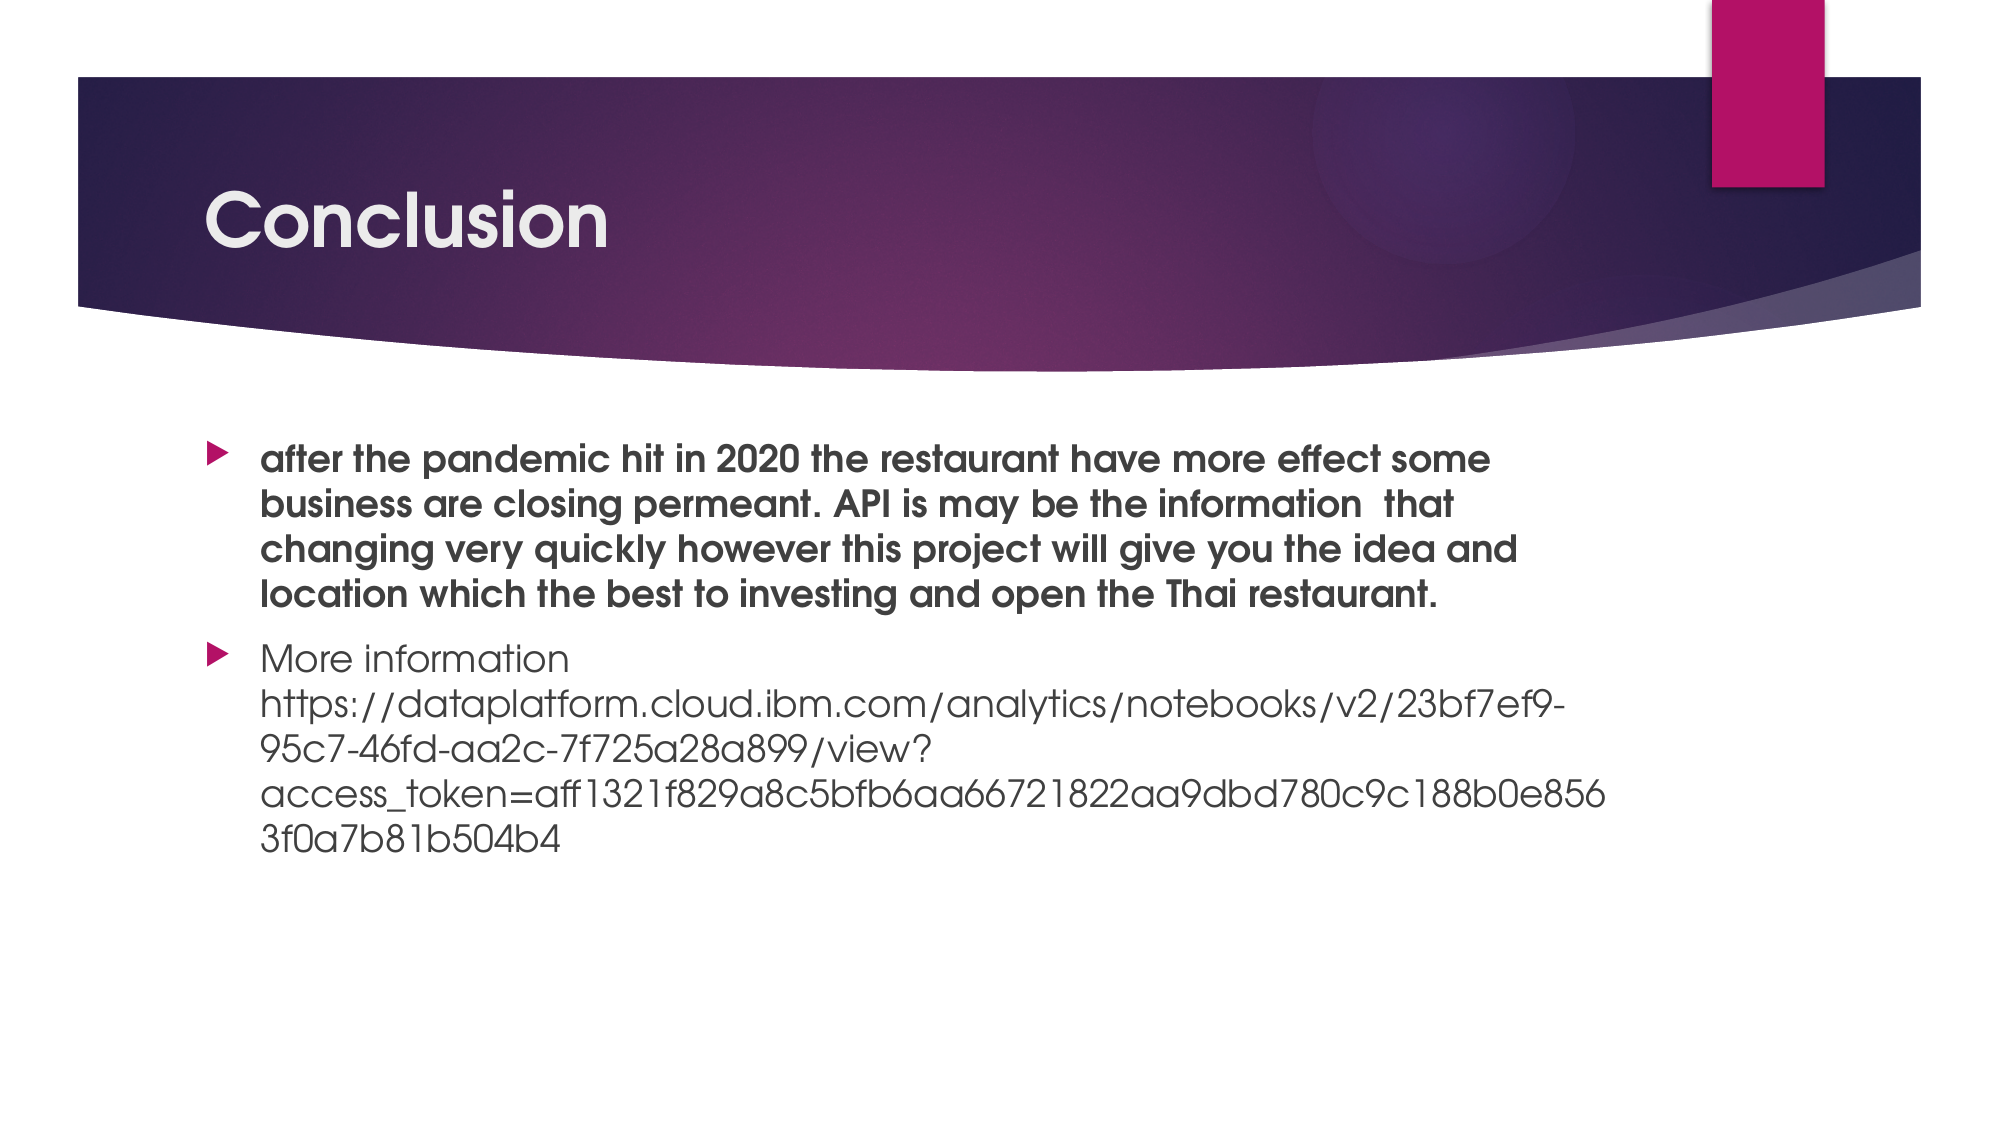

# Conclusion
after the pandemic hit in 2020 the restaurant have more effect some business are closing permeant. API is may be the information  that changing very quickly however this project will give you the idea and location which the best to investing and open the Thai restaurant.
More information https://dataplatform.cloud.ibm.com/analytics/notebooks/v2/23bf7ef9-95c7-46fd-aa2c-7f725a28a899/view?access_token=aff1321f829a8c5bfb6aa66721822aa9dbd780c9c188b0e8563f0a7b81b504b4